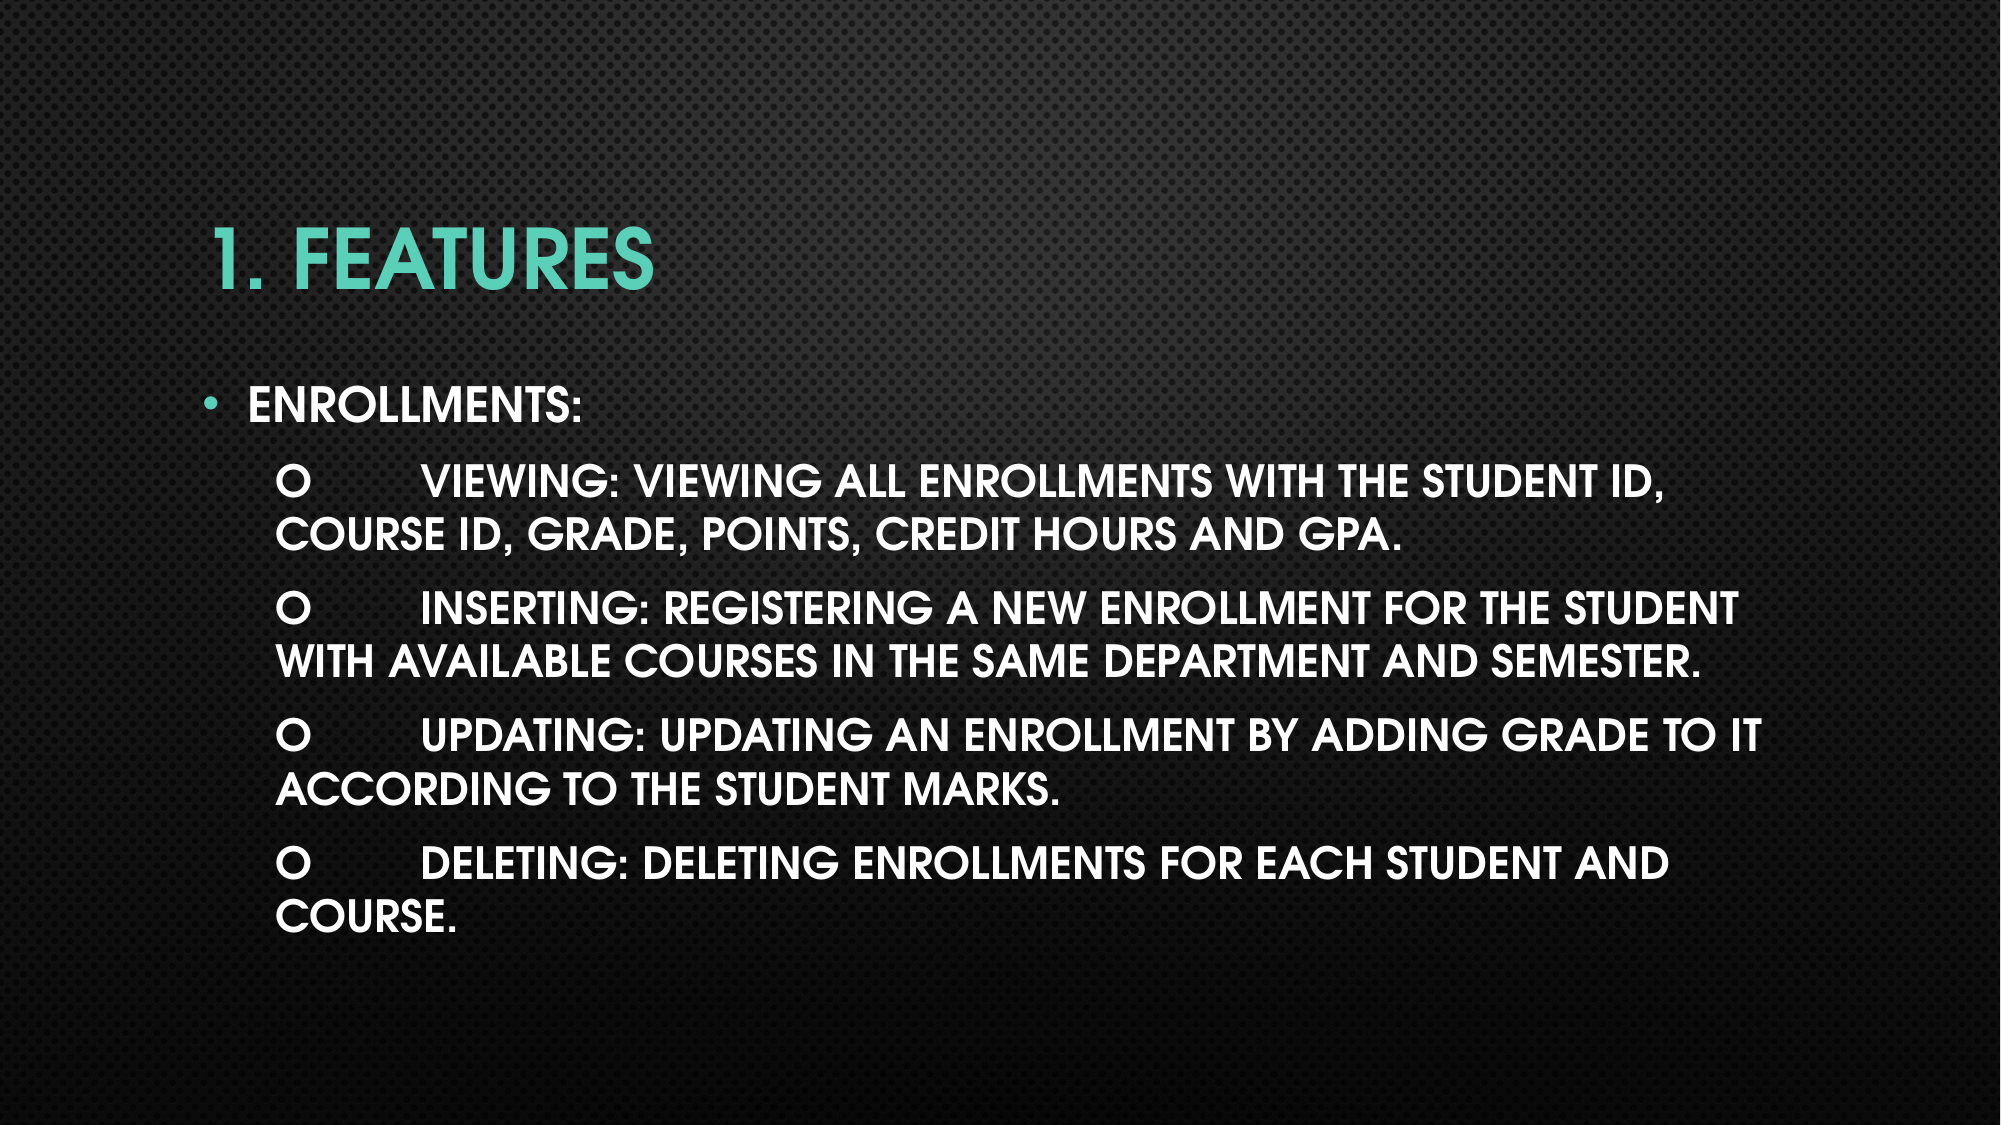

# 1. Features
Enrollments:
o	Viewing: viewing all enrollments with the student id, course id, grade, points, credit hours and GPA.
o	Inserting: registering a new enrollment for the student with available courses in the same department and semester.
o	Updating: updating an enrollment by adding grade to it according to the student marks.
o	Deleting: deleting enrollments for each student and course.